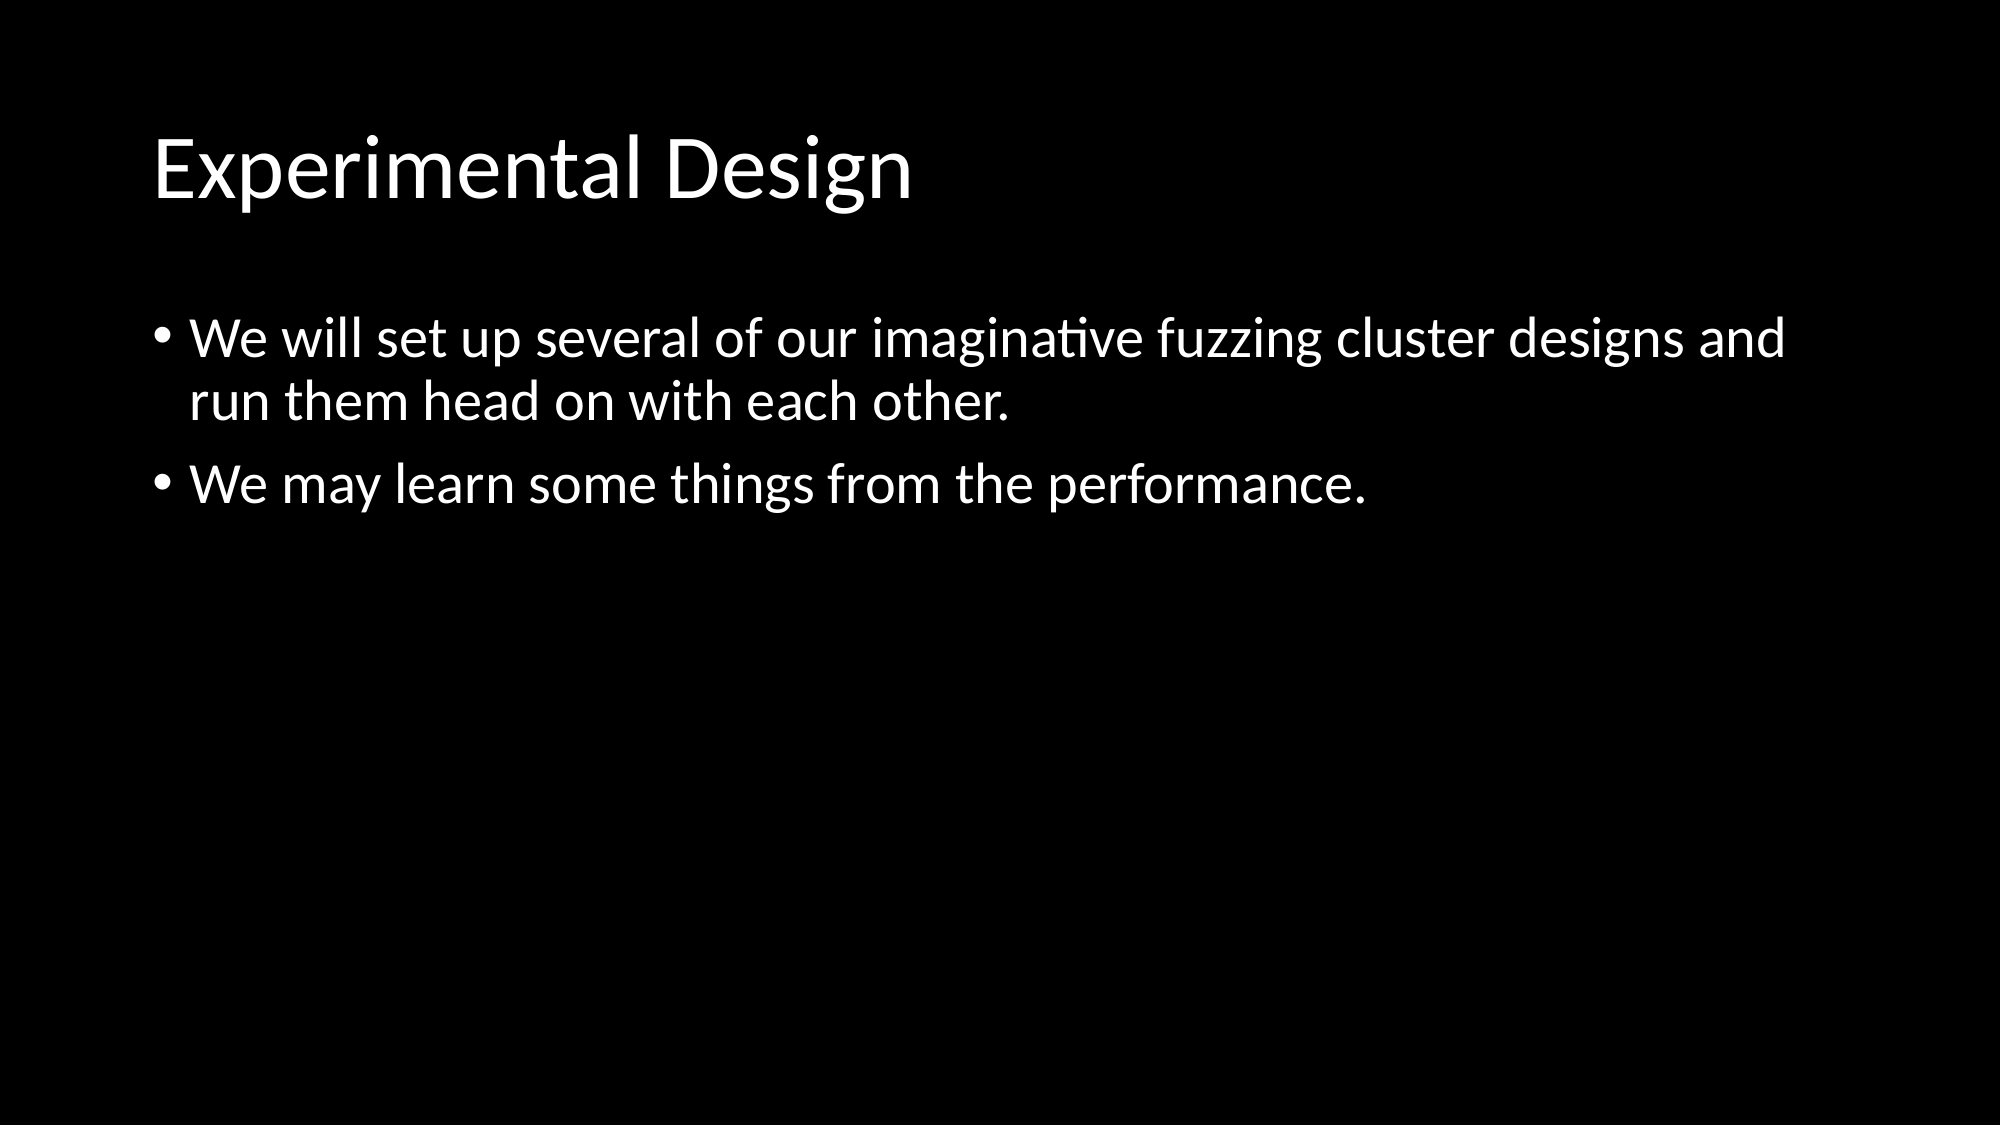

# Experimental Design
We will set up several of our imaginative fuzzing cluster designs and run them head on with each other.
We may learn some things from the performance.